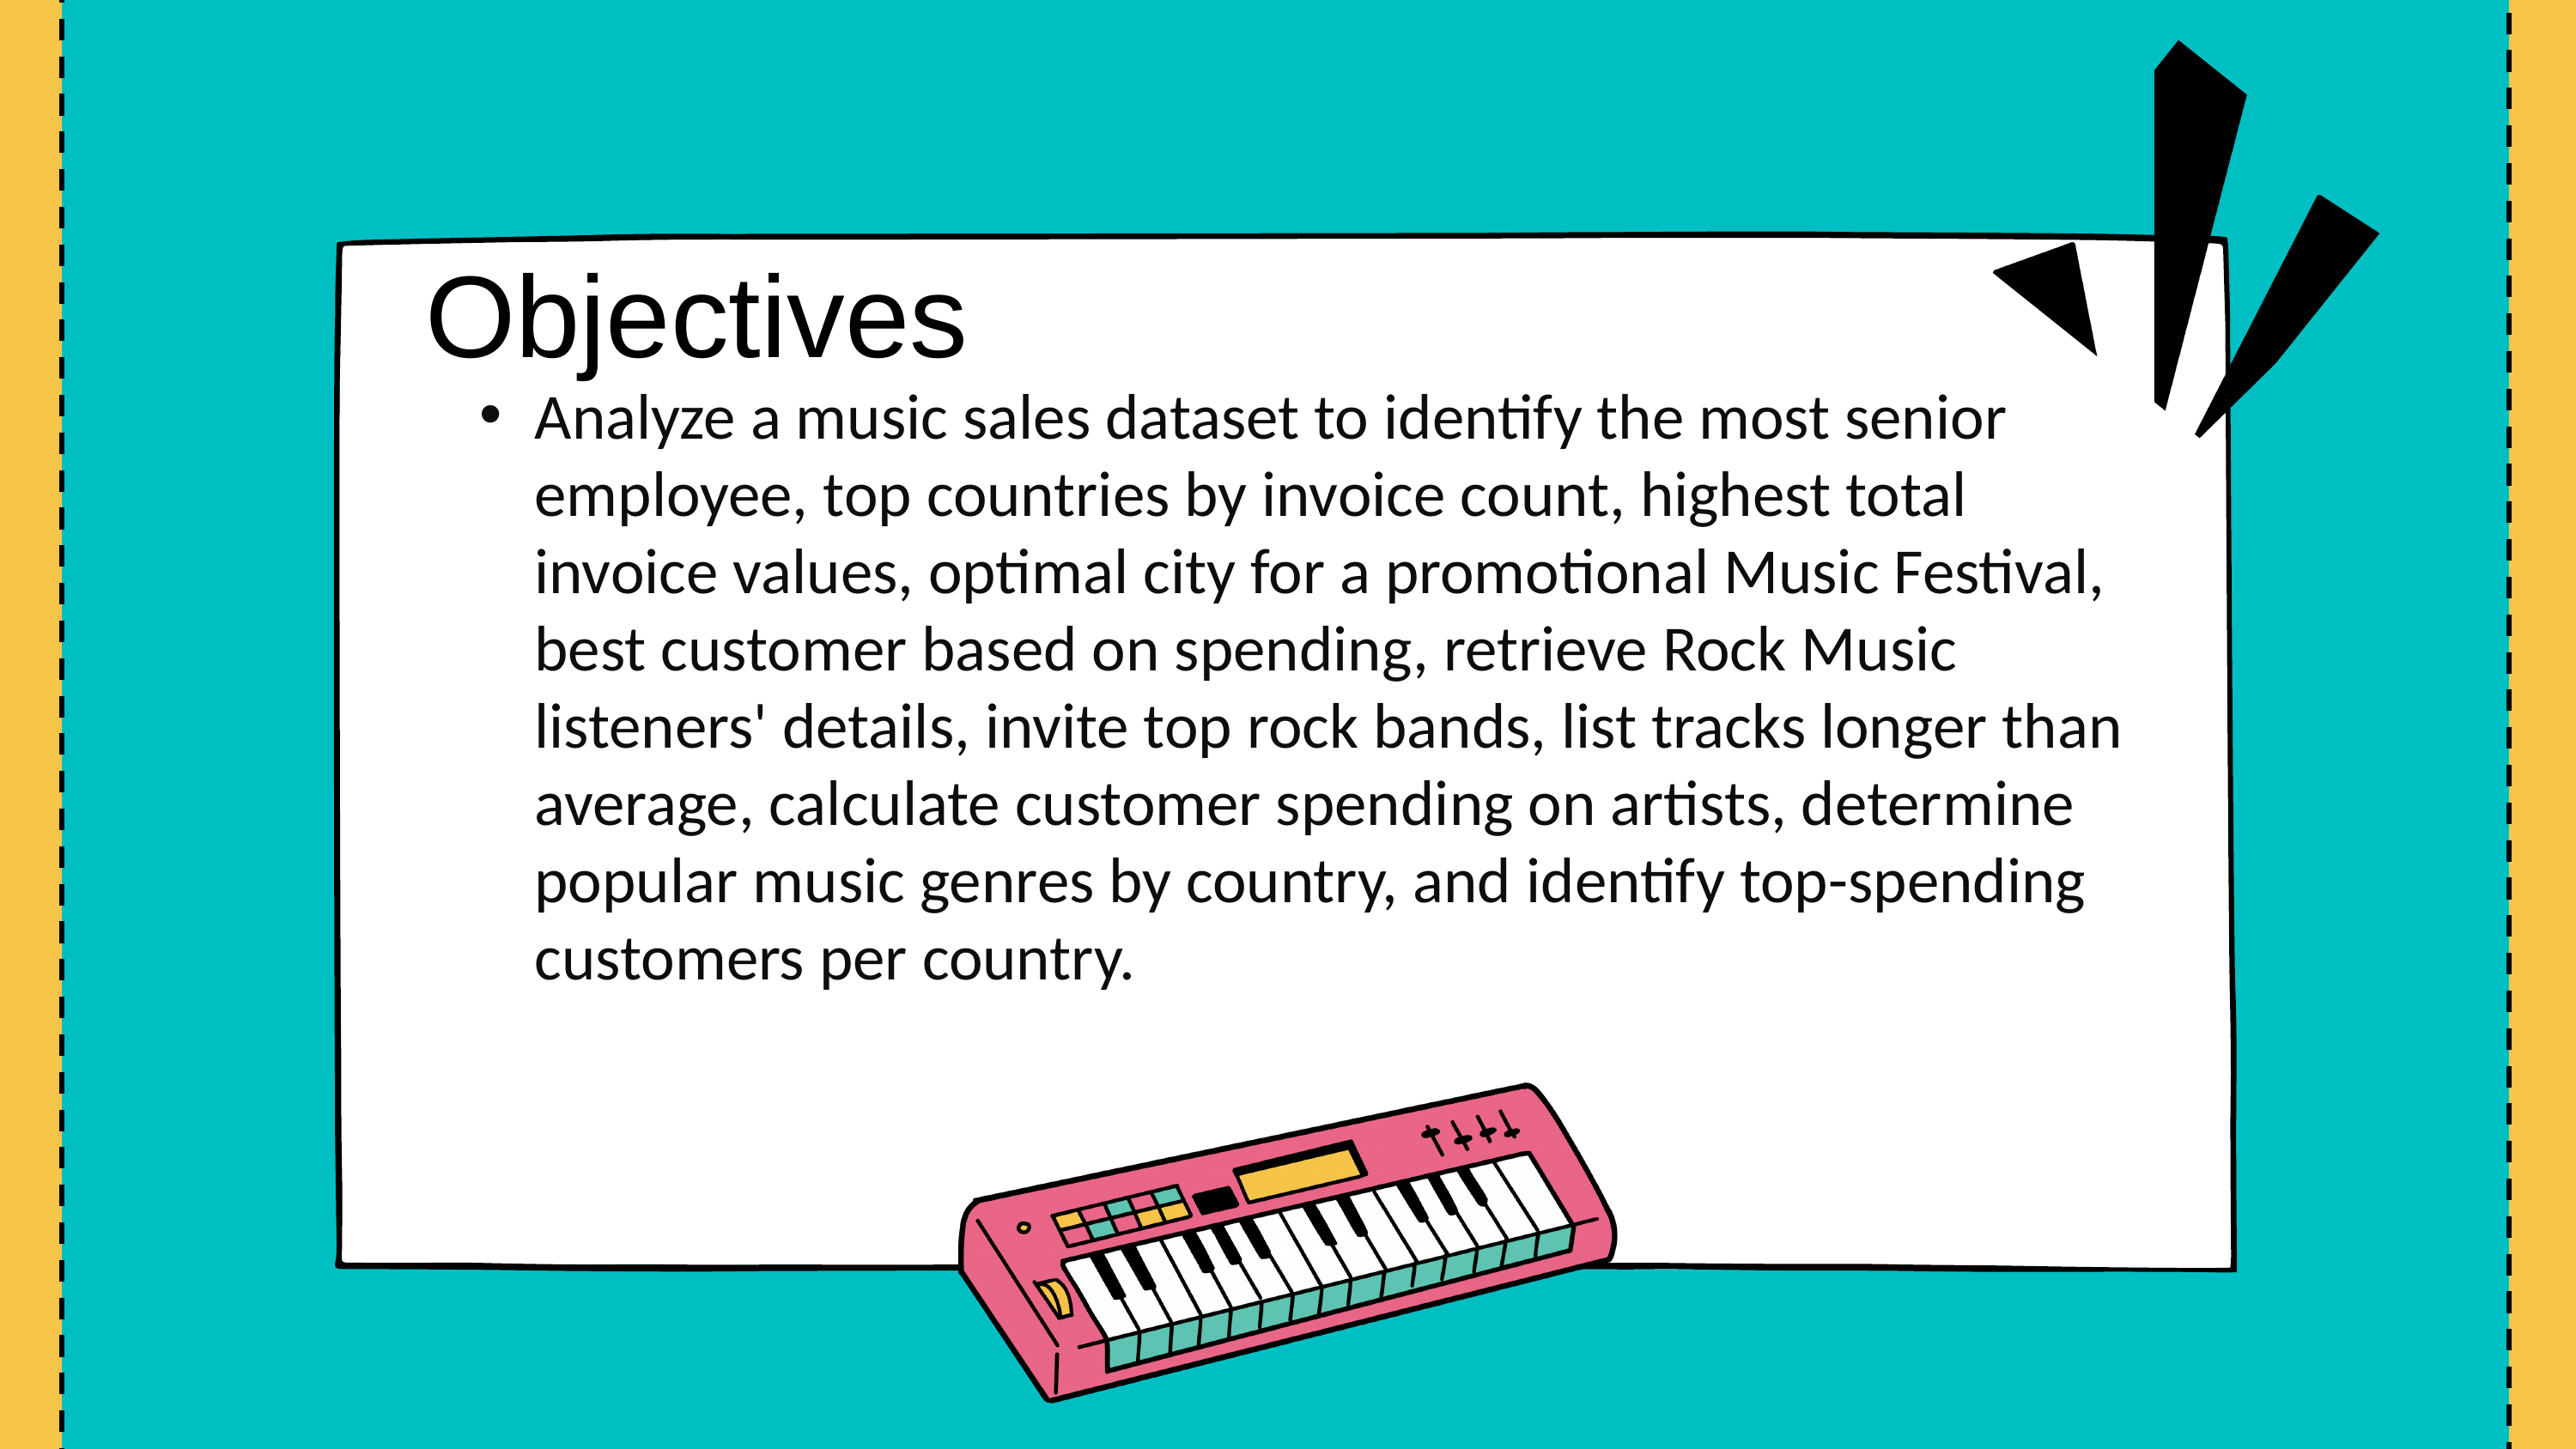

Objectives
Analyze a music sales dataset to identify the most senior employee, top countries by invoice count, highest total invoice values, optimal city for a promotional Music Festival, best customer based on spending, retrieve Rock Music listeners' details, invite top rock bands, list tracks longer than average, calculate customer spending on artists, determine popular music genres by country, and identify top-spending customers per country.